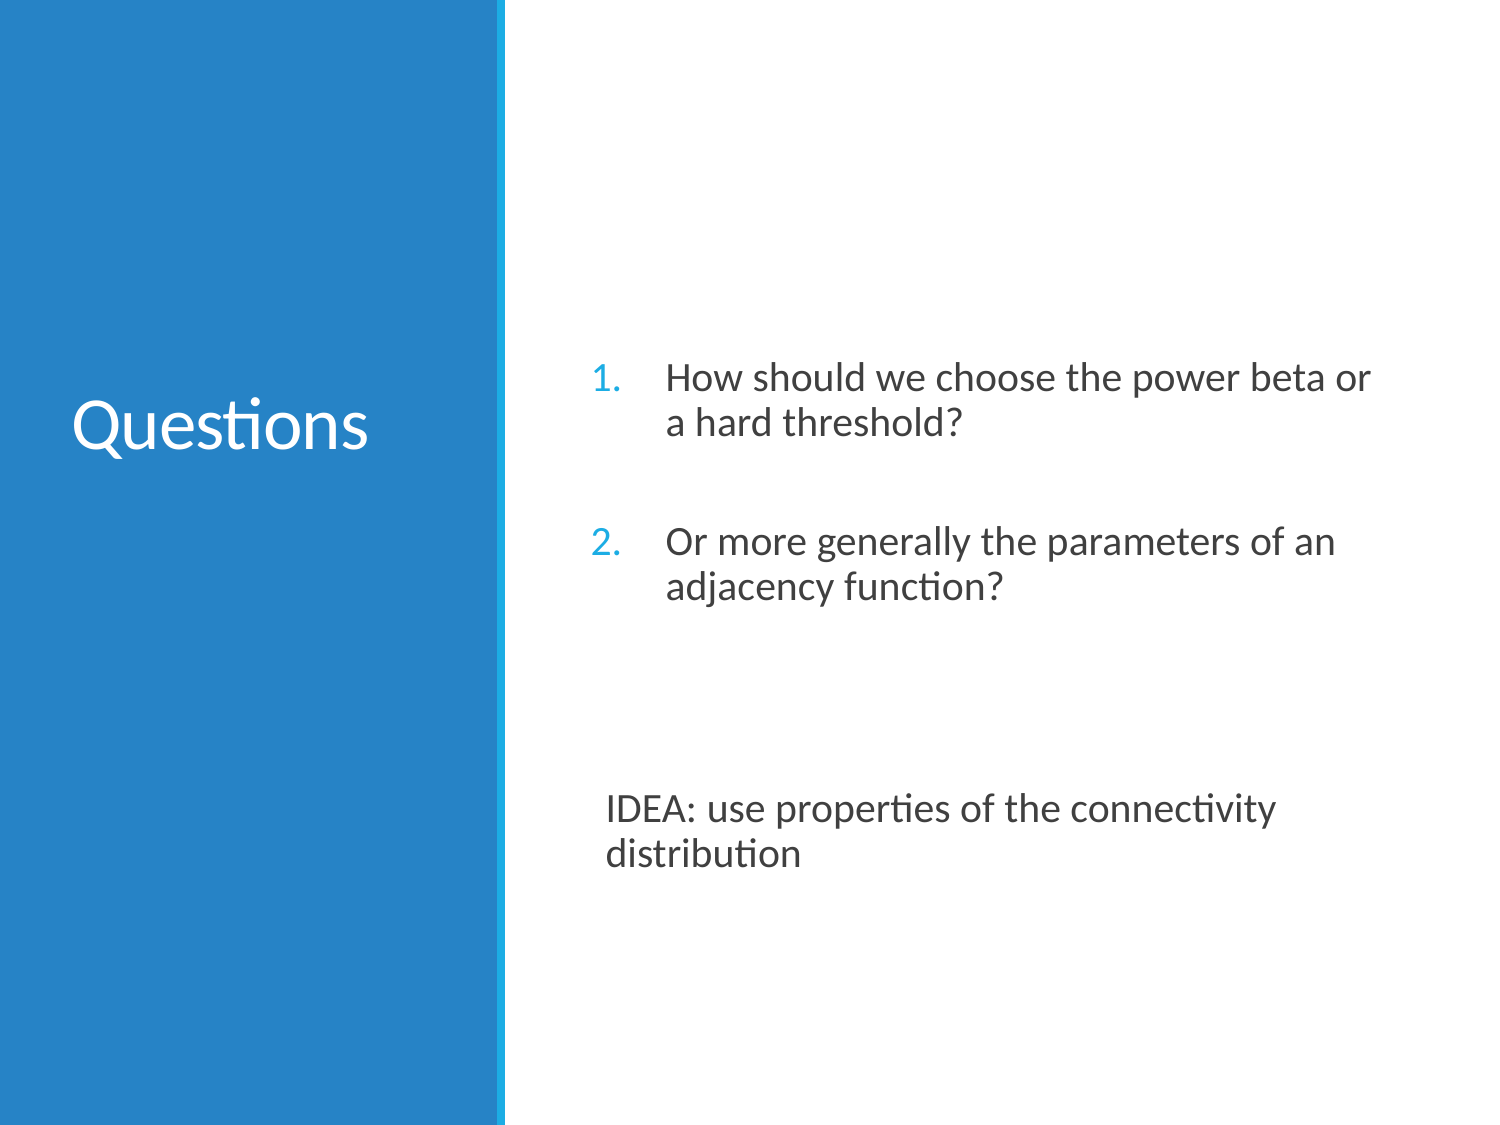

# Questions

How should we choose the power beta or a hard threshold?
Or more generally the parameters of an adjacency function?

IDEA: use properties of the connectivity distribution